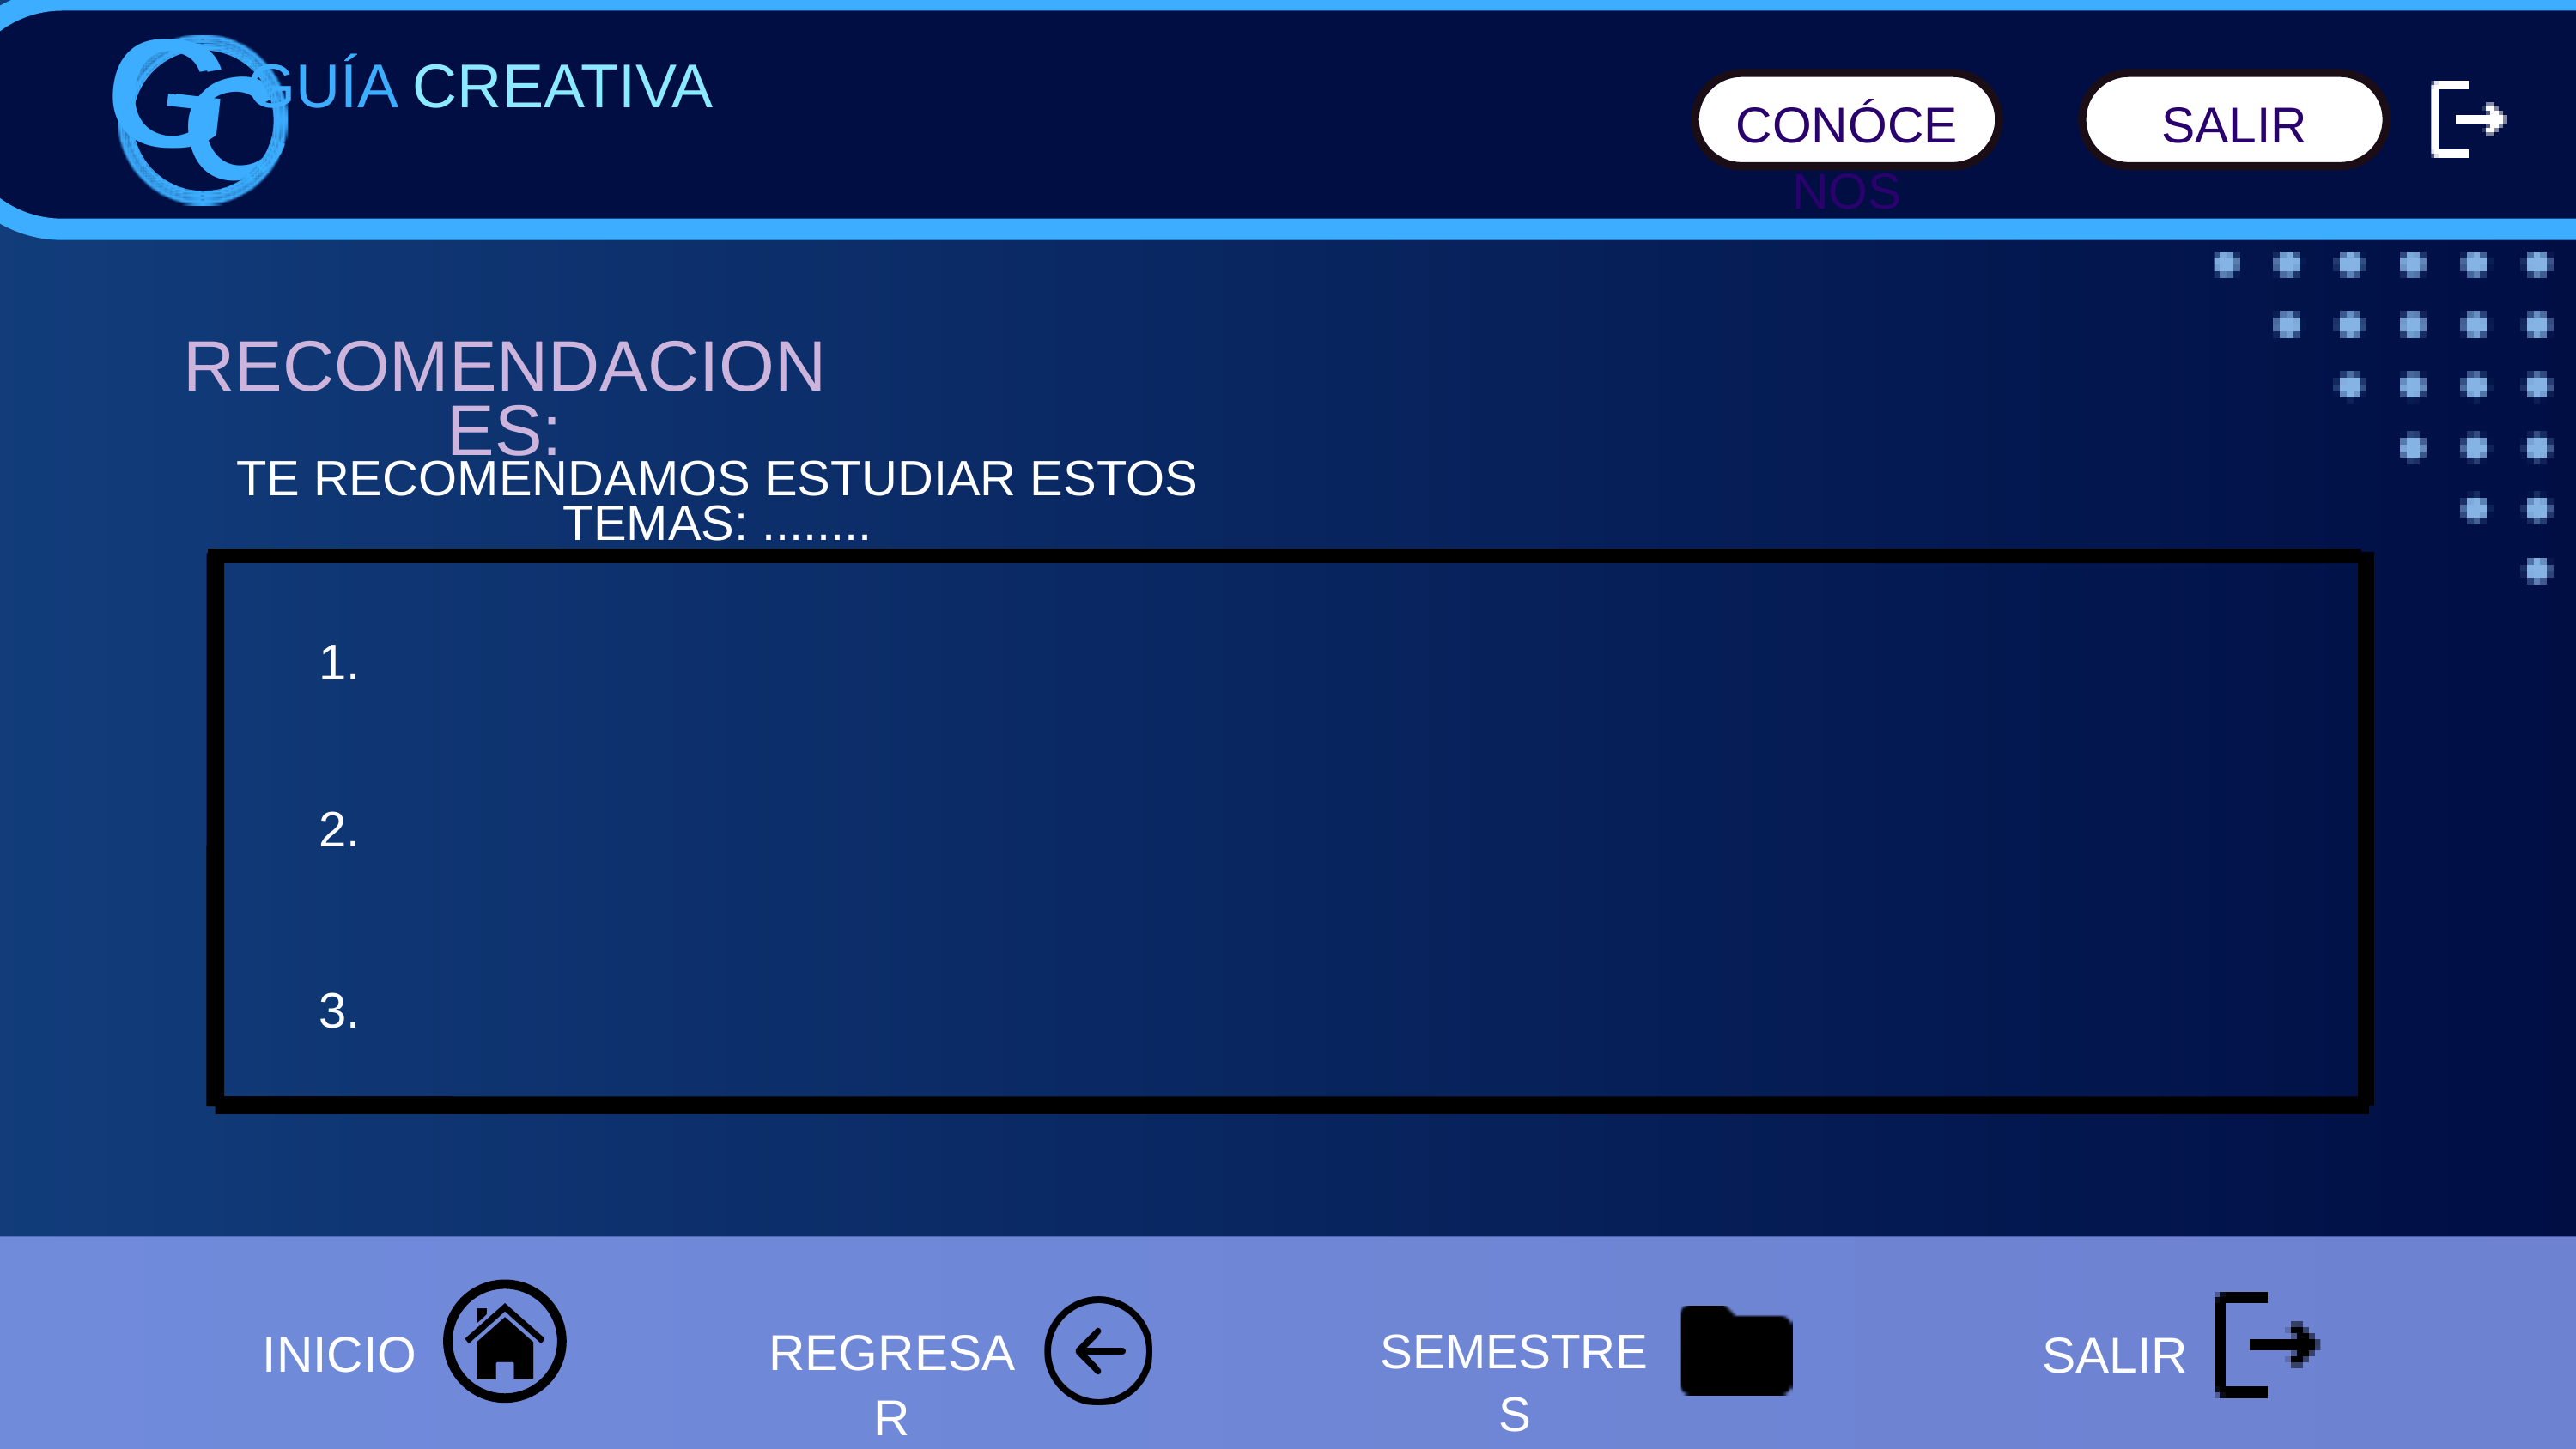

G
G

C
C

GUÍA CREATIVA

CONÓCENOS

SALIR

RECOMENDACIONES:
TE RECOMENDAMOS ESTUDIAR ESTOS TEMAS: ........

1.
2.
3.

REGRESAR
SEMESTRES
INICIO
SALIR